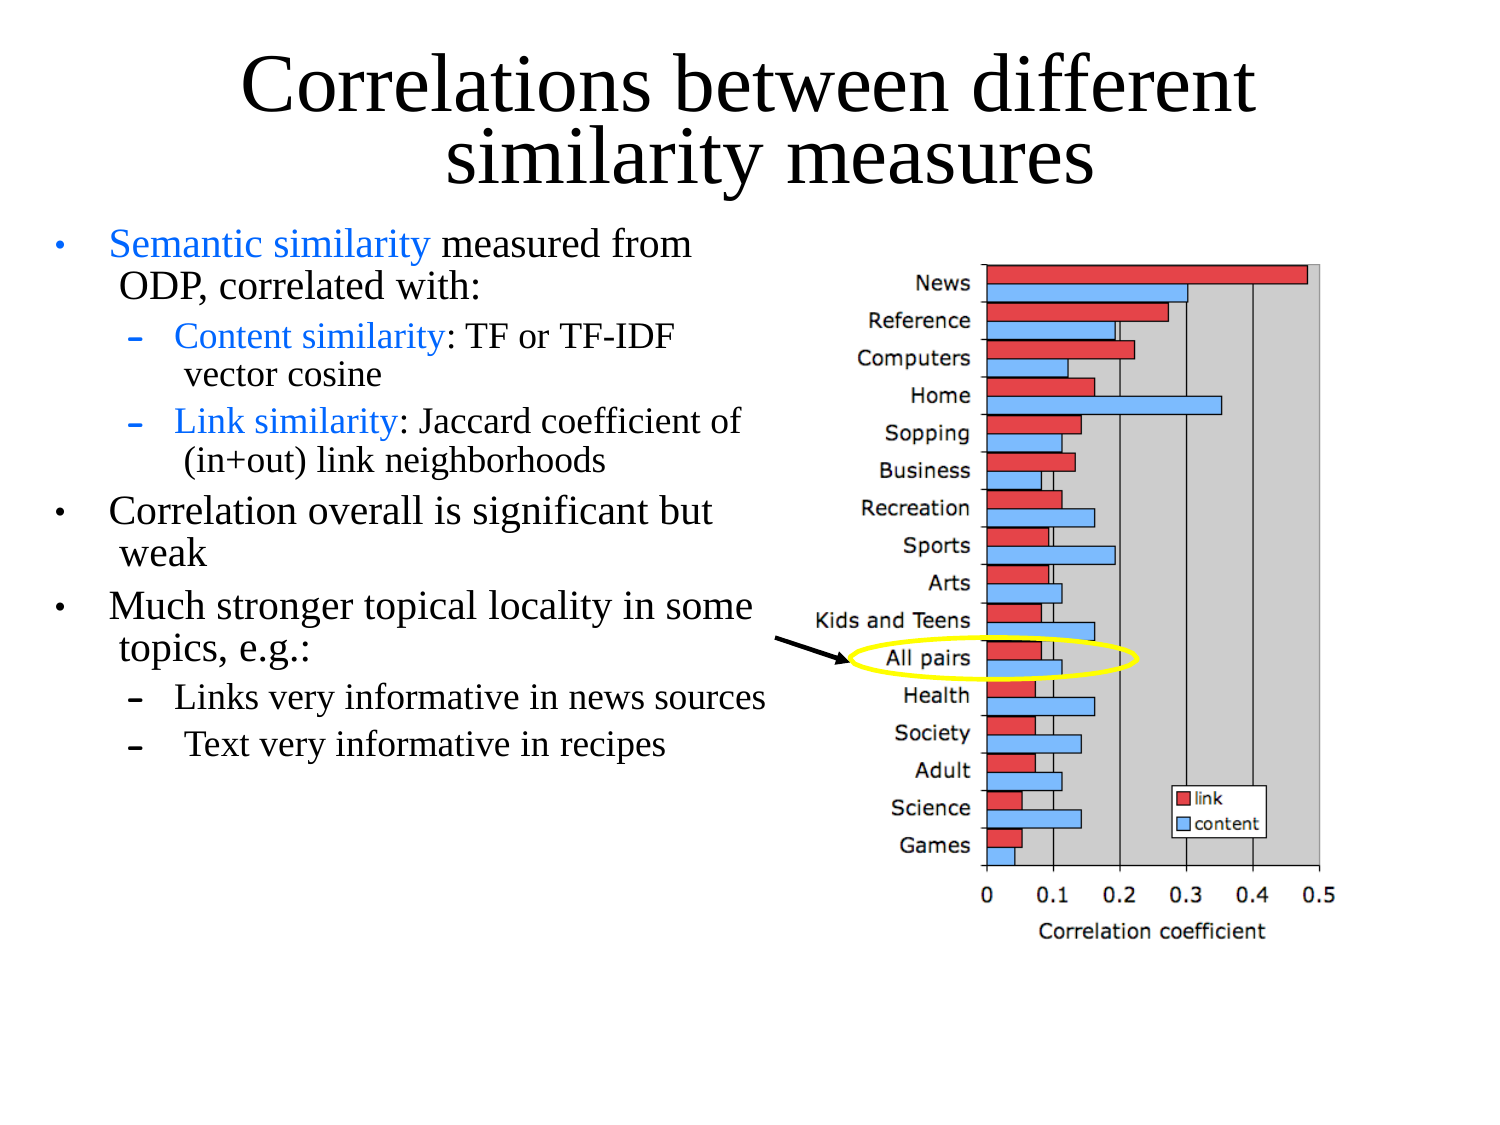

# Correlations between different  similarity measures
Semantic similarity measured from  ODP, correlated with:
•

Content similarity: TF or TF-IDF  vector cosine
Link similarity: Jaccard coefficient of  (in+out) link neighborhoods
–
–
Correlation overall is significant but  weak
Much stronger topical locality in some  topics, e.g.:
•
•
Links very informative in news sources  Text very informative in recipes
–
–